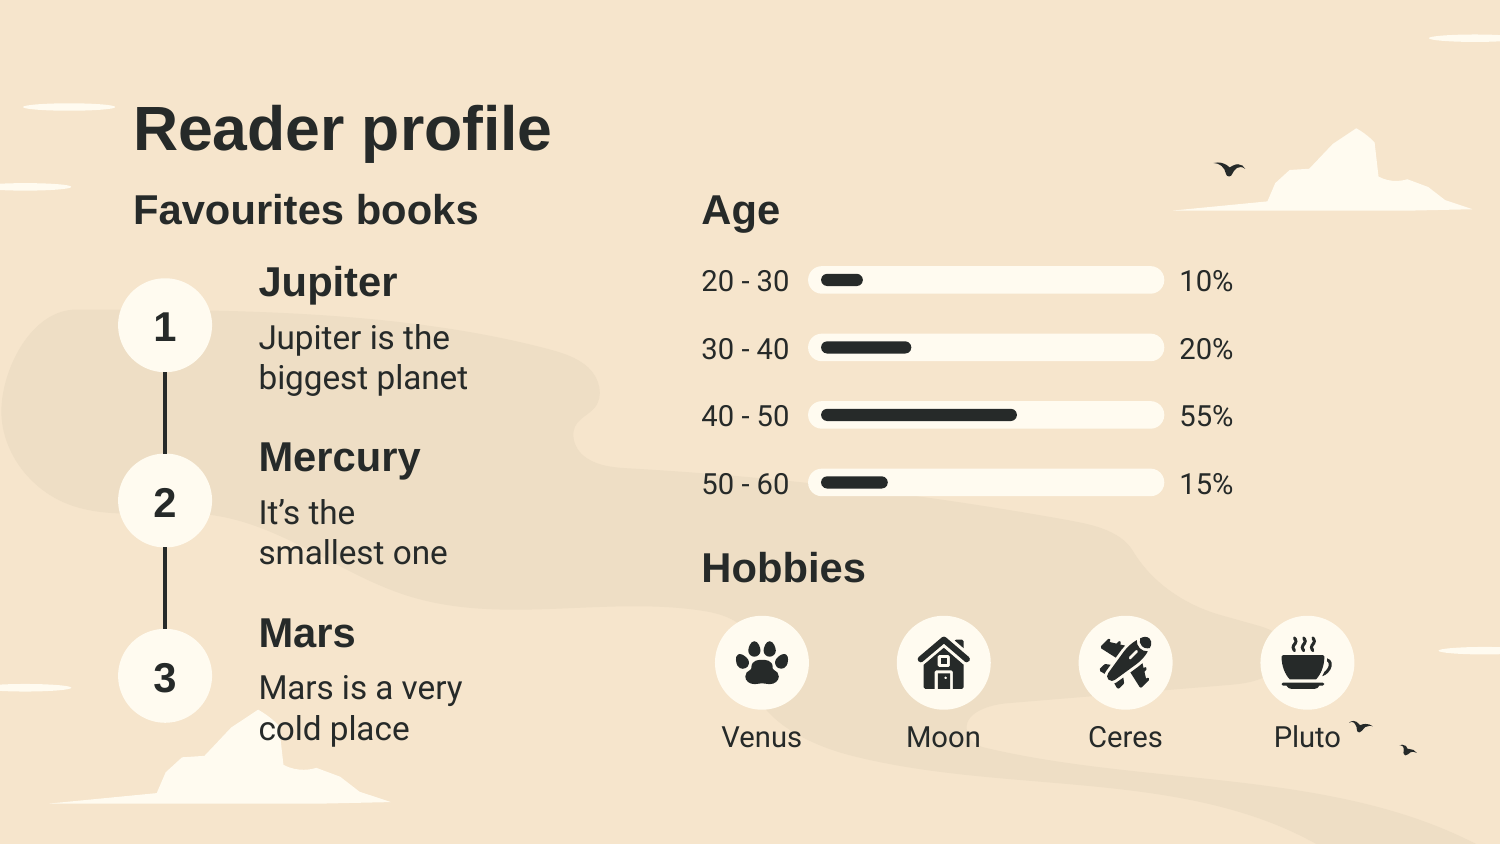

# Reader profile

Favourites books
Age

Jupiter
20 - 30
10%

1
Jupiter is the biggest planet

30 - 40
20%
40 - 50
55%
Mercury

2
50 - 60
15%
It’s the smallest one
Hobbies
Mars

3

Mars is a very cold place
Venus
Moon
Ceres
Pluto